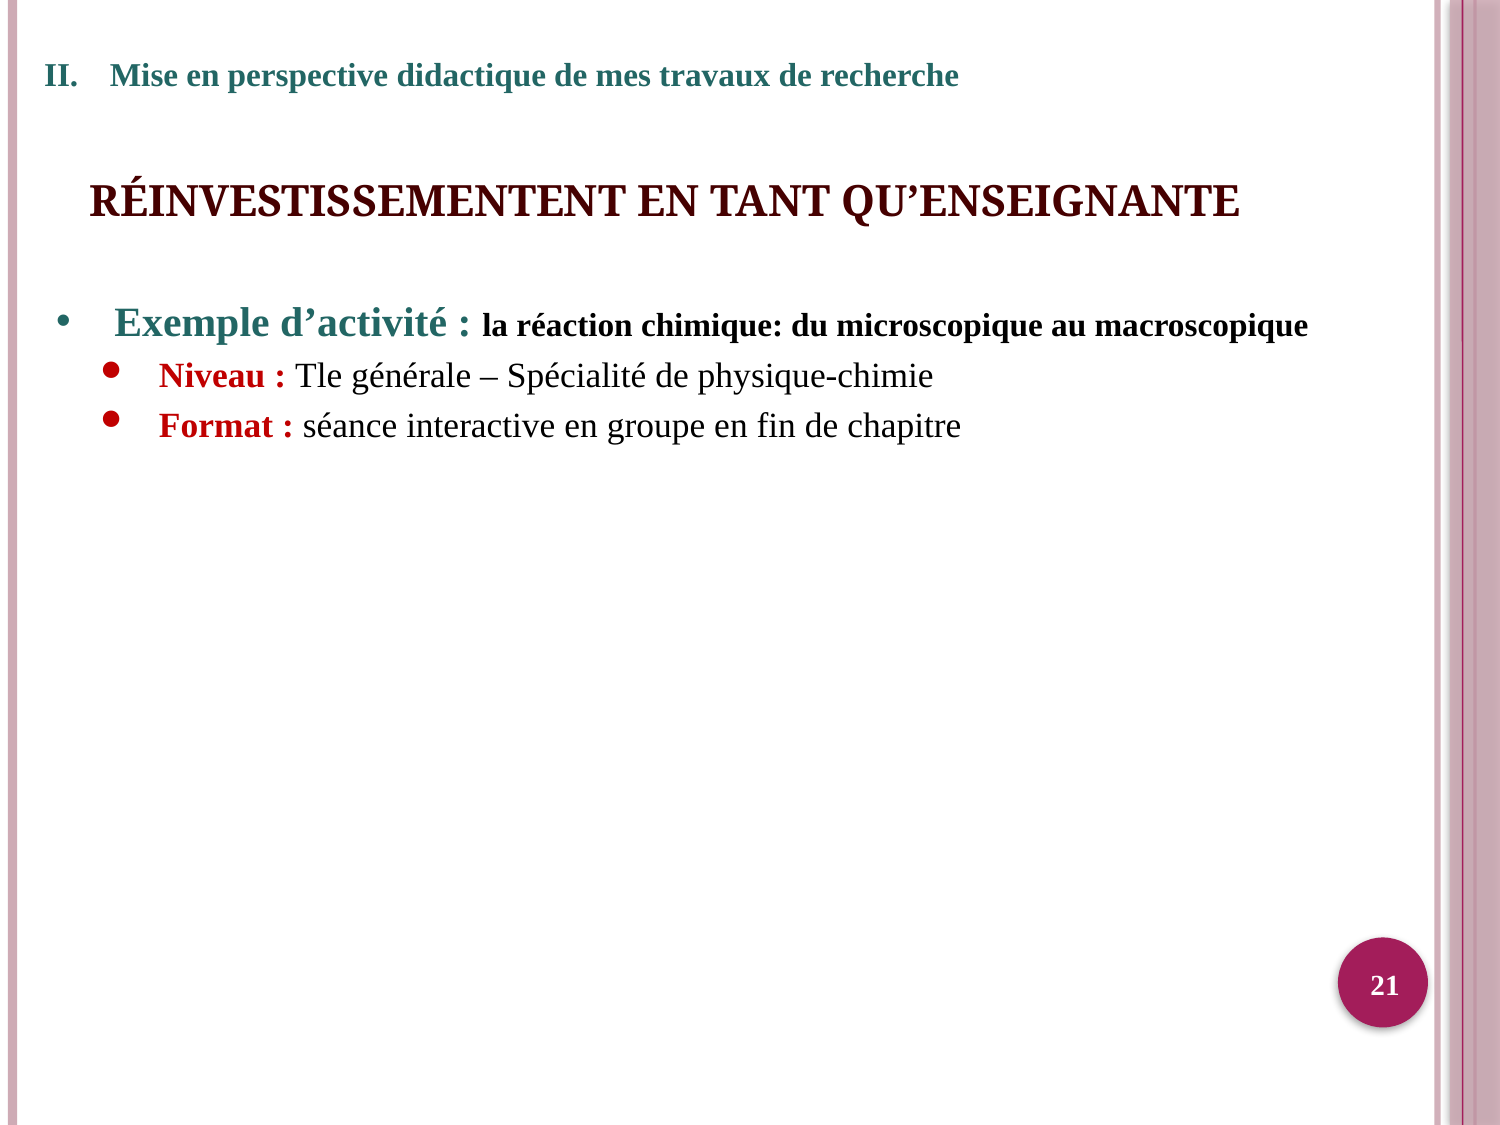

Mise en perspective didactique de mes travaux de recherche
# Réinvestissementent en tant qu’enseignante
Exemple d’activité : la réaction chimique: du microscopique au macroscopique
Niveau : Tle générale – Spécialité de physique-chimie
Format : séance interactive en groupe en fin de chapitre
21